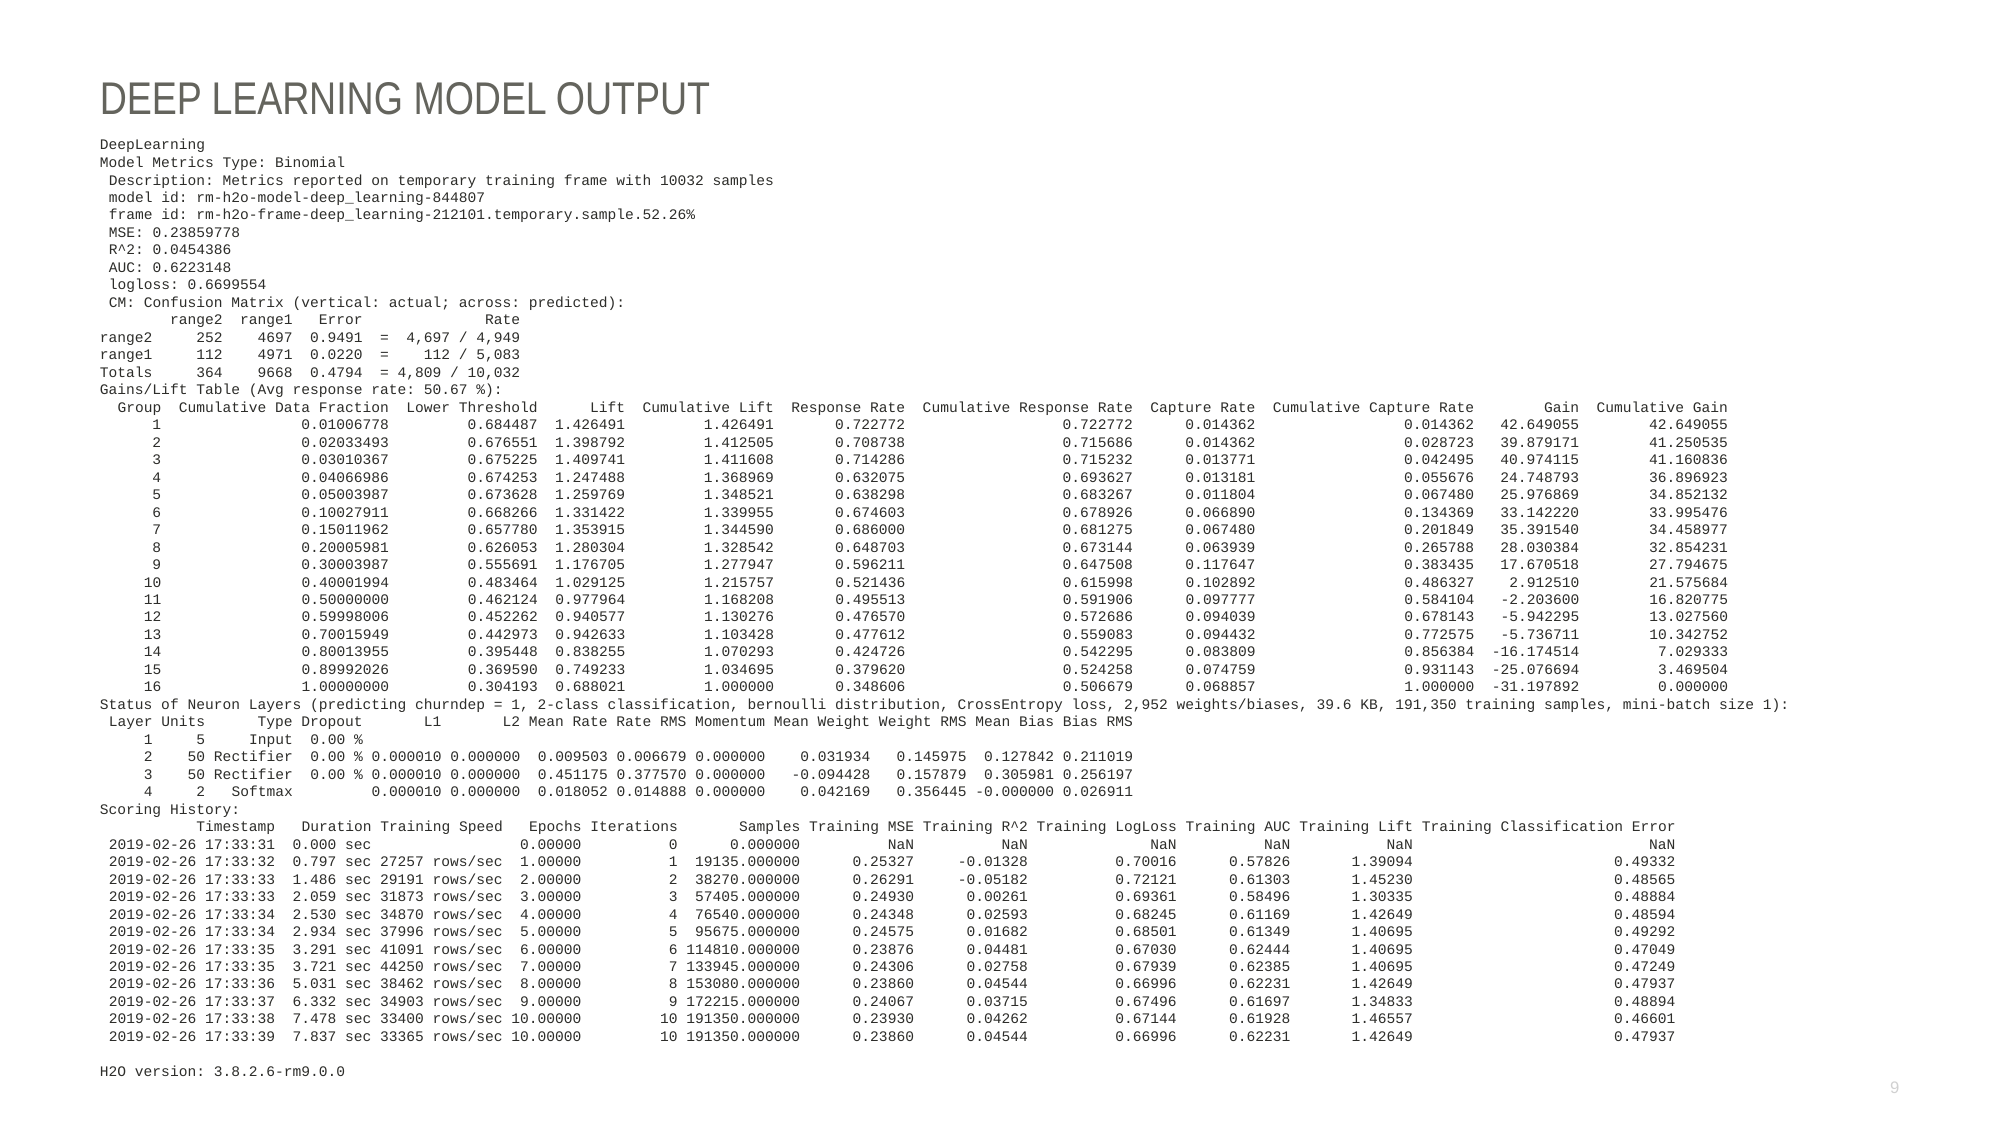

# Deep Learning model output
DeepLearning
Model Metrics Type: Binomial
 Description: Metrics reported on temporary training frame with 10032 samples
 model id: rm-h2o-model-deep_learning-844807
 frame id: rm-h2o-frame-deep_learning-212101.temporary.sample.52.26%
 MSE: 0.23859778
 R^2: 0.0454386
 AUC: 0.6223148
 logloss: 0.6699554
 CM: Confusion Matrix (vertical: actual; across: predicted):
        range2  range1   Error              Rate
range2     252    4697  0.9491  =  4,697 / 4,949
range1     112    4971  0.0220  =    112 / 5,083
Totals     364    9668  0.4794  = 4,809 / 10,032
Gains/Lift Table (Avg response rate: 50.67 %):
  Group  Cumulative Data Fraction  Lower Threshold      Lift  Cumulative Lift  Response Rate  Cumulative Response Rate  Capture Rate  Cumulative Capture Rate        Gain  Cumulative Gain
      1                0.01006778         0.684487  1.426491         1.426491       0.722772                  0.722772      0.014362                 0.014362   42.649055        42.649055
      2                0.02033493         0.676551  1.398792         1.412505       0.708738                  0.715686      0.014362                 0.028723   39.879171        41.250535
      3                0.03010367         0.675225  1.409741         1.411608       0.714286                  0.715232      0.013771                 0.042495   40.974115        41.160836
      4                0.04066986         0.674253  1.247488         1.368969       0.632075                  0.693627      0.013181                 0.055676   24.748793        36.896923
      5                0.05003987         0.673628  1.259769         1.348521       0.638298                  0.683267      0.011804                 0.067480   25.976869        34.852132
      6                0.10027911         0.668266  1.331422         1.339955       0.674603                  0.678926      0.066890                 0.134369   33.142220        33.995476
      7                0.15011962         0.657780  1.353915         1.344590       0.686000                  0.681275      0.067480                 0.201849   35.391540        34.458977
      8                0.20005981         0.626053  1.280304         1.328542       0.648703                  0.673144      0.063939                 0.265788   28.030384        32.854231
      9                0.30003987         0.555691  1.176705         1.277947       0.596211                  0.647508      0.117647                 0.383435   17.670518        27.794675
     10                0.40001994         0.483464  1.029125         1.215757       0.521436                  0.615998      0.102892                 0.486327    2.912510        21.575684
     11                0.50000000         0.462124  0.977964         1.168208       0.495513                  0.591906      0.097777                 0.584104   -2.203600        16.820775
     12                0.59998006         0.452262  0.940577         1.130276       0.476570                  0.572686      0.094039                 0.678143   -5.942295        13.027560
     13                0.70015949         0.442973  0.942633         1.103428       0.477612                  0.559083      0.094432                 0.772575   -5.736711        10.342752
     14                0.80013955         0.395448  0.838255         1.070293       0.424726                  0.542295      0.083809                 0.856384  -16.174514         7.029333
     15                0.89992026         0.369590  0.749233         1.034695       0.379620                  0.524258      0.074759                 0.931143  -25.076694         3.469504
     16                1.00000000         0.304193  0.688021         1.000000       0.348606                  0.506679      0.068857                 1.000000  -31.197892         0.000000
Status of Neuron Layers (predicting churndep = 1, 2-class classification, bernoulli distribution, CrossEntropy loss, 2,952 weights/biases, 39.6 KB, 191,350 training samples, mini-batch size 1):
 Layer Units      Type Dropout       L1       L2 Mean Rate Rate RMS Momentum Mean Weight Weight RMS Mean Bias Bias RMS
     1     5     Input  0.00 %
     2    50 Rectifier  0.00 % 0.000010 0.000000  0.009503 0.006679 0.000000    0.031934   0.145975  0.127842 0.211019
     3    50 Rectifier  0.00 % 0.000010 0.000000  0.451175 0.377570 0.000000   -0.094428   0.157879  0.305981 0.256197
     4     2   Softmax         0.000010 0.000000  0.018052 0.014888 0.000000    0.042169   0.356445 -0.000000 0.026911
Scoring History:
           Timestamp   Duration Training Speed   Epochs Iterations       Samples Training MSE Training R^2 Training LogLoss Training AUC Training Lift Training Classification Error
 2019-02-26 17:33:31  0.000 sec                 0.00000          0      0.000000          NaN          NaN              NaN          NaN           NaN                           NaN
 2019-02-26 17:33:32  0.797 sec 27257 rows/sec  1.00000          1  19135.000000      0.25327     -0.01328          0.70016      0.57826       1.39094                       0.49332
 2019-02-26 17:33:33  1.486 sec 29191 rows/sec  2.00000          2  38270.000000      0.26291     -0.05182          0.72121      0.61303       1.45230                       0.48565
 2019-02-26 17:33:33  2.059 sec 31873 rows/sec  3.00000          3  57405.000000      0.24930      0.00261          0.69361      0.58496       1.30335                       0.48884
 2019-02-26 17:33:34  2.530 sec 34870 rows/sec  4.00000          4  76540.000000      0.24348      0.02593          0.68245      0.61169       1.42649                       0.48594
 2019-02-26 17:33:34  2.934 sec 37996 rows/sec  5.00000          5  95675.000000      0.24575      0.01682          0.68501      0.61349       1.40695                       0.49292
 2019-02-26 17:33:35  3.291 sec 41091 rows/sec  6.00000          6 114810.000000      0.23876      0.04481          0.67030      0.62444       1.40695                       0.47049
 2019-02-26 17:33:35  3.721 sec 44250 rows/sec  7.00000          7 133945.000000      0.24306      0.02758          0.67939      0.62385       1.40695                       0.47249
 2019-02-26 17:33:36  5.031 sec 38462 rows/sec  8.00000          8 153080.000000      0.23860      0.04544          0.66996      0.62231       1.42649                       0.47937
 2019-02-26 17:33:37  6.332 sec 34903 rows/sec  9.00000          9 172215.000000      0.24067      0.03715          0.67496      0.61697       1.34833                       0.48894
 2019-02-26 17:33:38  7.478 sec 33400 rows/sec 10.00000         10 191350.000000      0.23930      0.04262          0.67144      0.61928       1.46557                       0.46601
 2019-02-26 17:33:39  7.837 sec 33365 rows/sec 10.00000         10 191350.000000      0.23860      0.04544          0.66996      0.62231       1.42649                       0.47937

H2O version: 3.8.2.6-rm9.0.0